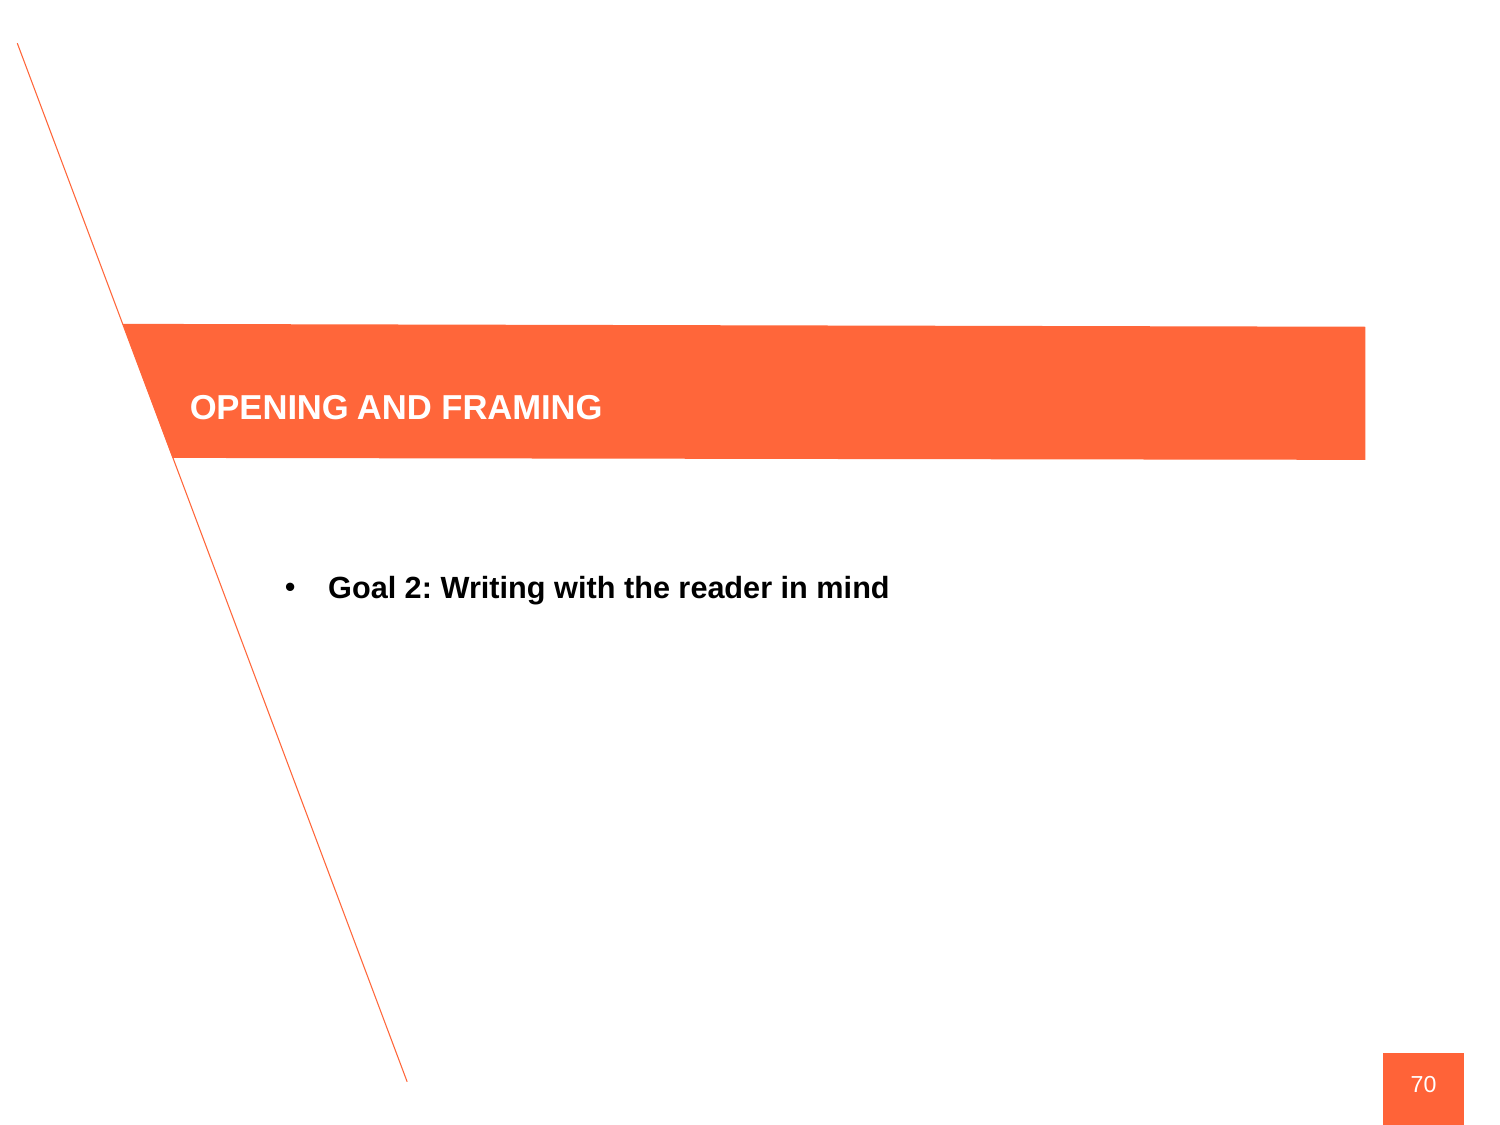

OPENING AND FRAMING
Goal 2: Writing with the reader in mind